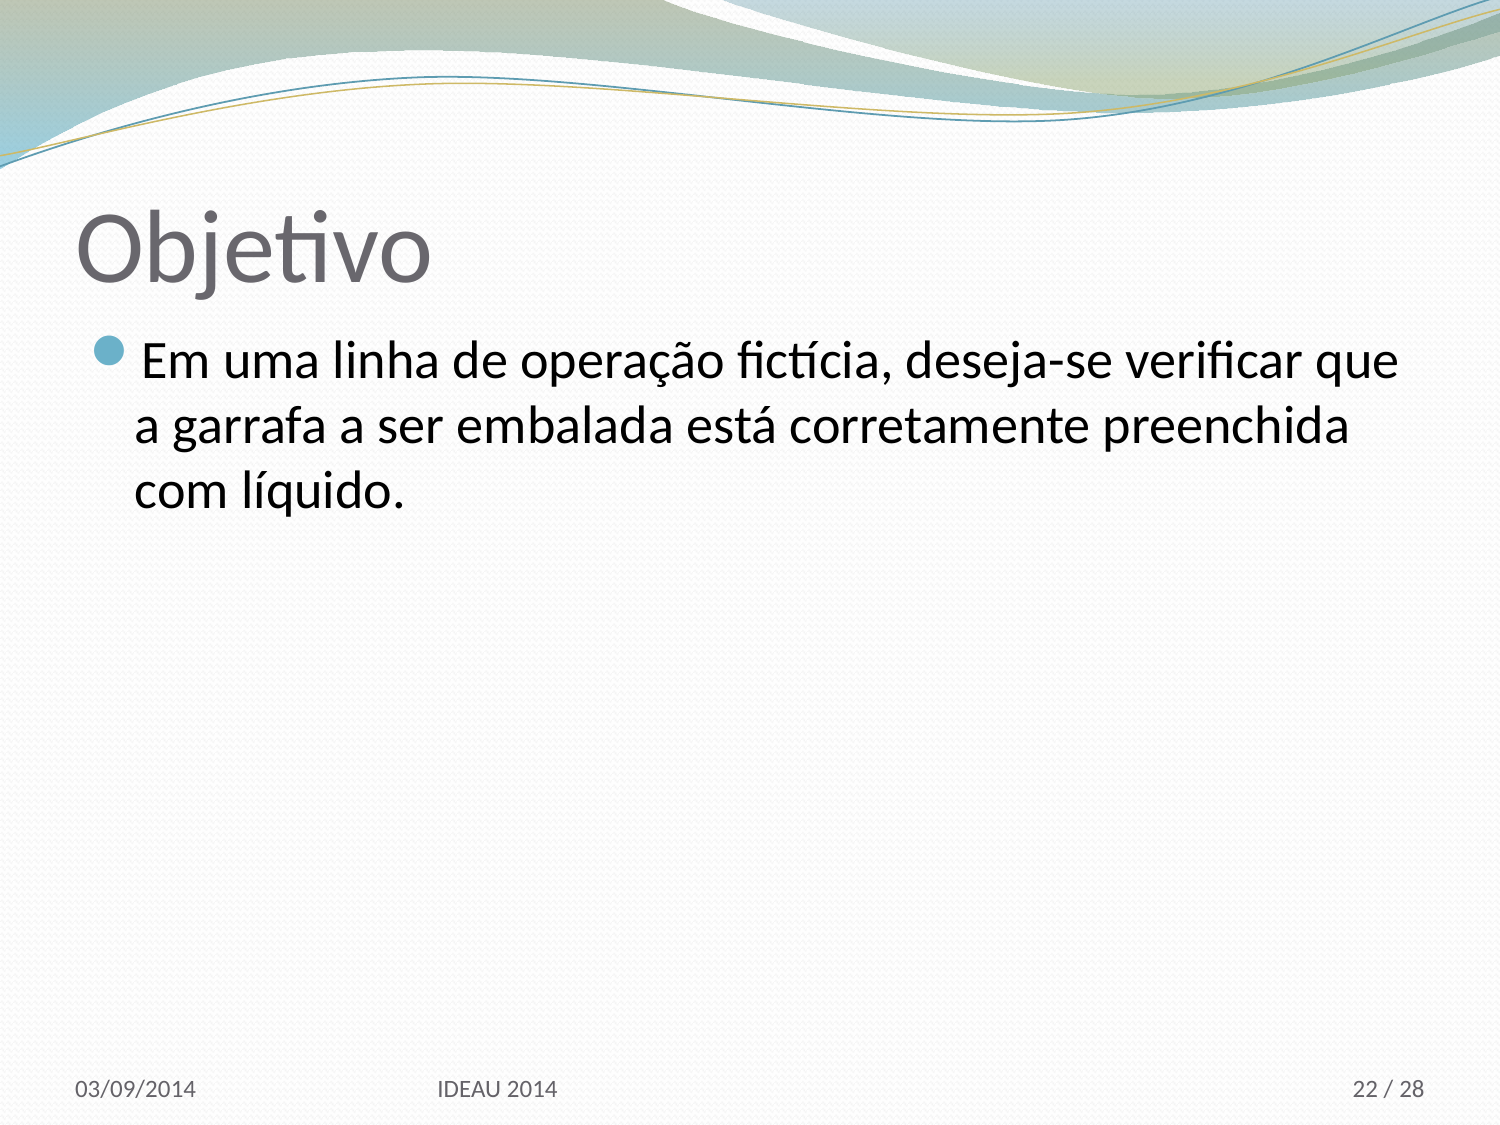

# Objetivo
Em uma linha de operação fictícia, deseja-se verificar que a garrafa a ser embalada está corretamente preenchida com líquido.
03/09/2014
IDEAU 2014
22 / 28